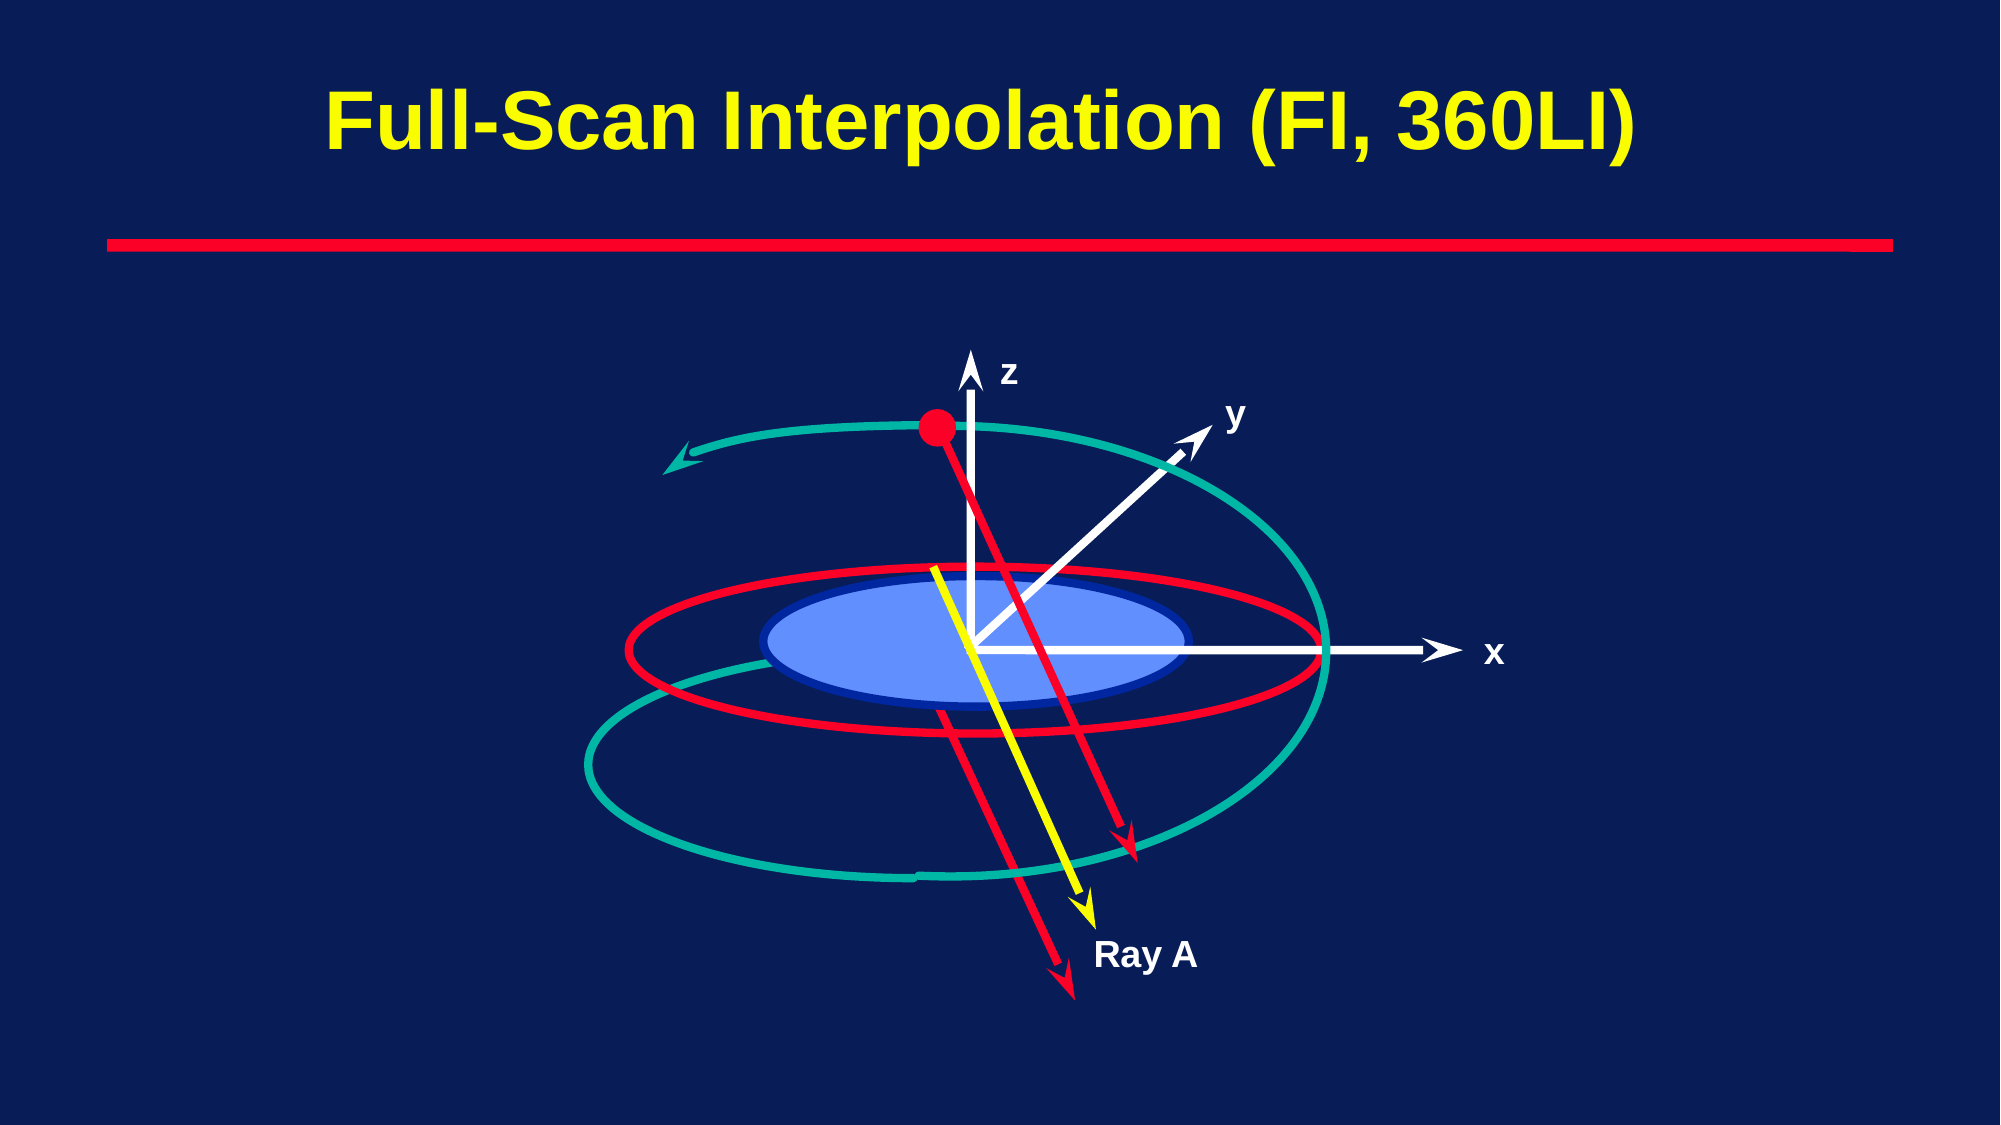

# Full-Scan Interpolation (FI, 360LI)
z

y

x

Ray A